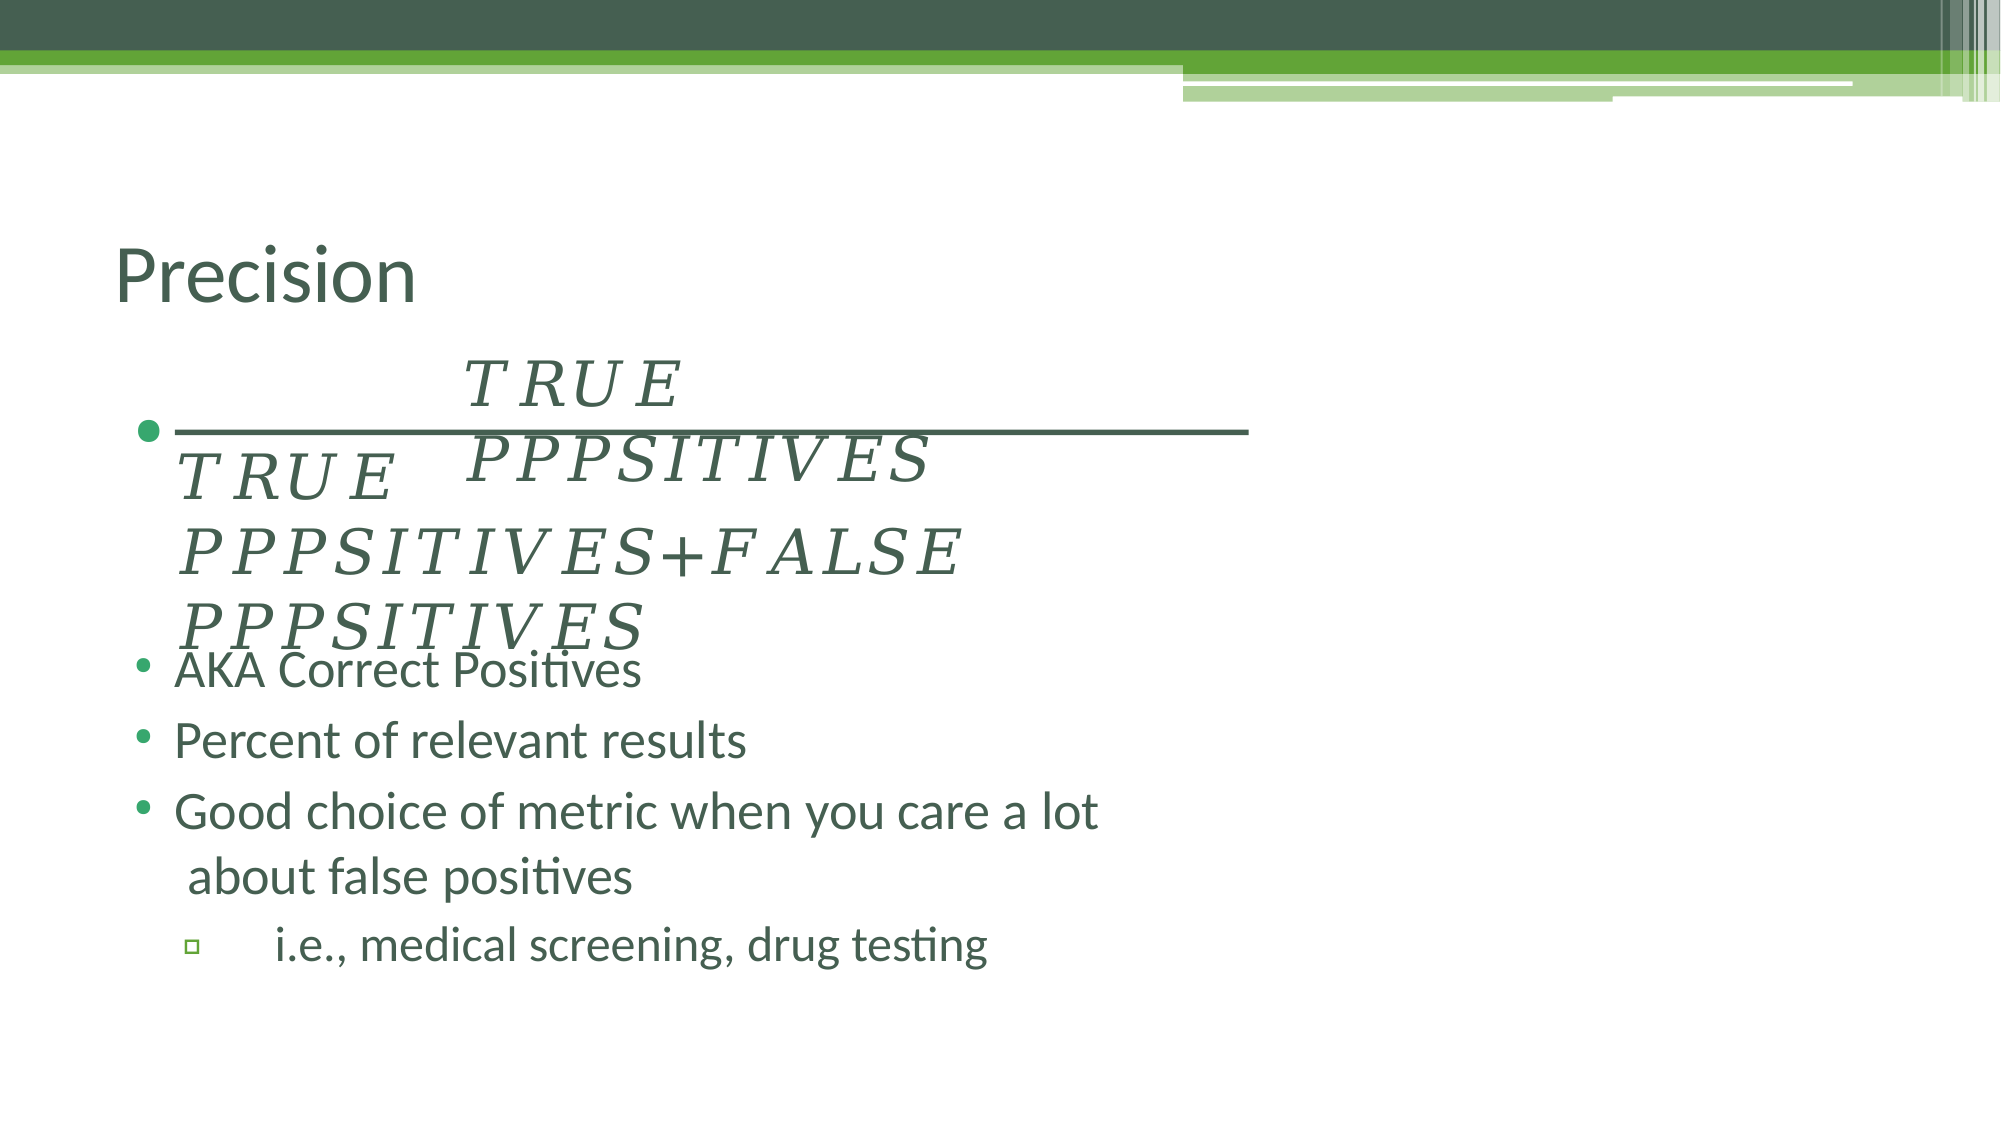

# Precision
𝑇𝑅𝑈𝐸 𝑃𝑃𝑃𝑆𝐼𝑇𝐼𝑉𝐸𝑆
•

𝑇𝑅𝑈𝐸 𝑃𝑃𝑃𝑆𝐼𝑇𝐼𝑉𝐸𝑆+𝐹𝐴𝐿𝑆𝐸 𝑃𝑃𝑃𝑆𝐼𝑇𝐼𝑉𝐸𝑆
AKA Correct Positives
Percent of relevant results
Good choice of metric when you care a lot  about false positives
▫	i.e., medical screening, drug testing